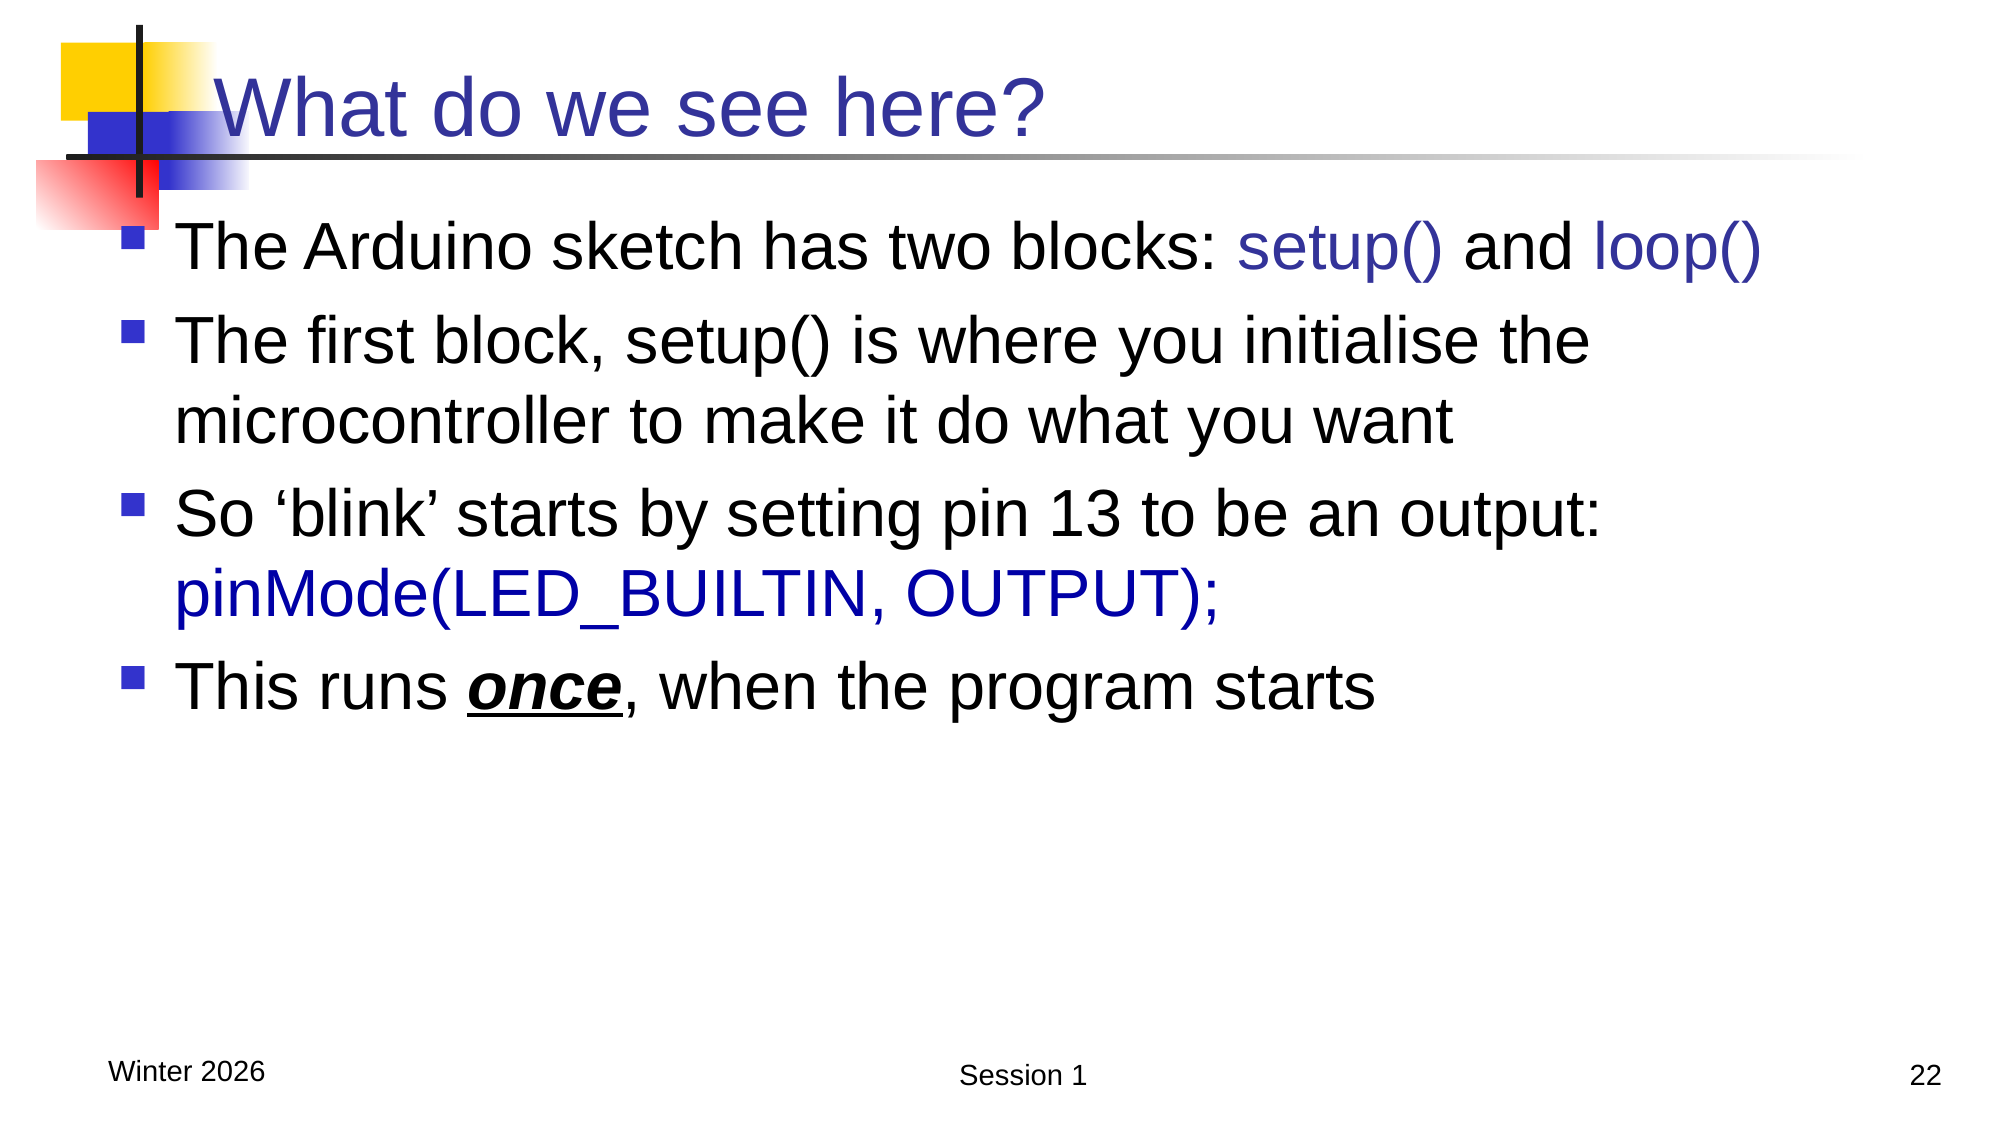

# What do we see here?
The Arduino sketch has two blocks: setup() and loop()
The first block, setup() is where you initialise the microcontroller to make it do what you want
So ‘blink’ starts by setting pin 13 to be an output: pinMode(LED_BUILTIN, OUTPUT);
This runs once, when the program starts
Winter 2026
Session 1
22